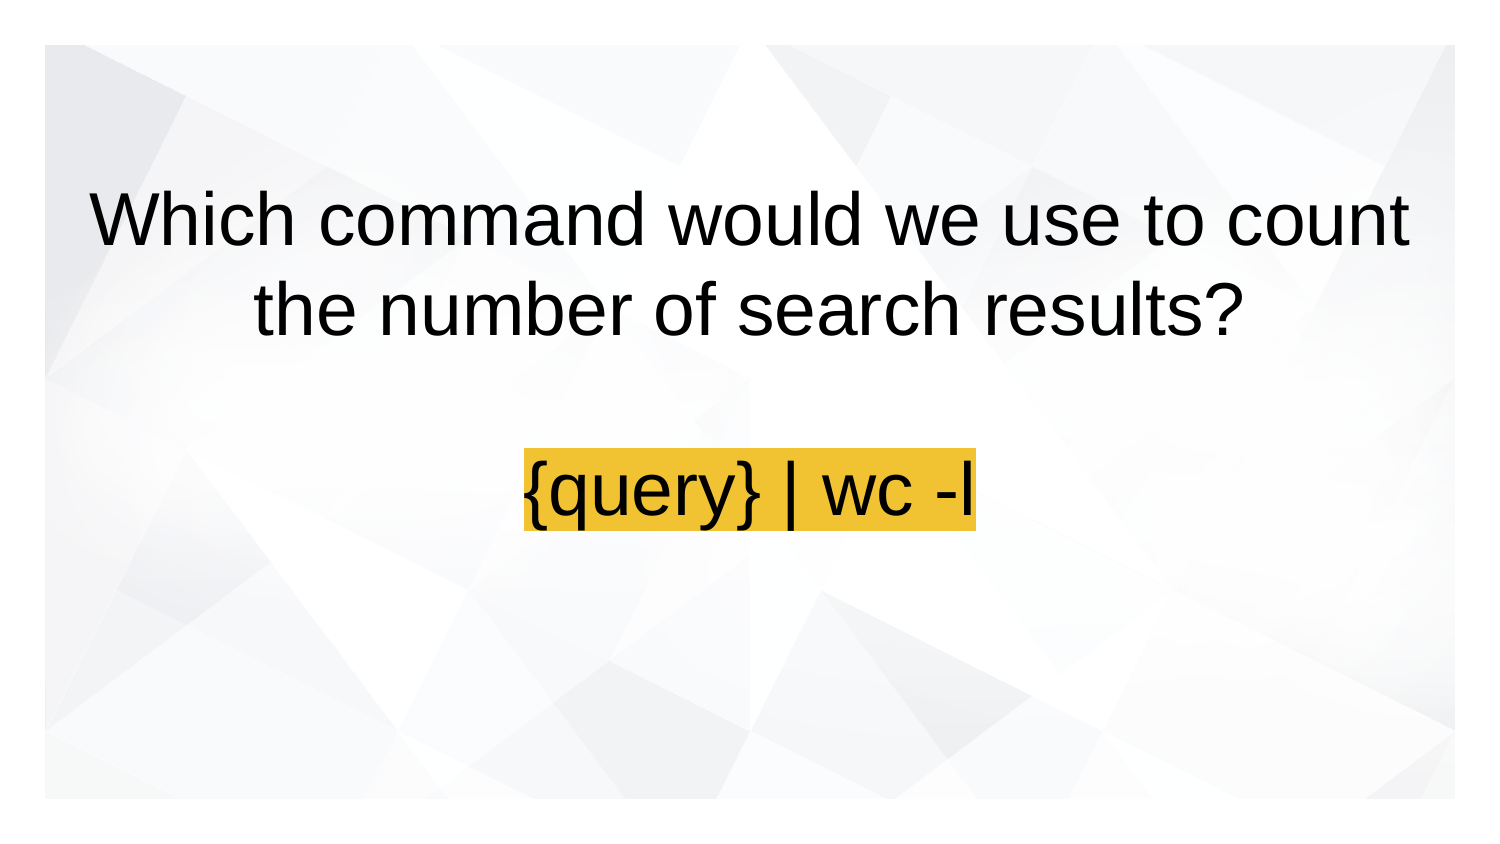

# Which command would we use to count the number of search results?

{query} | wc -l